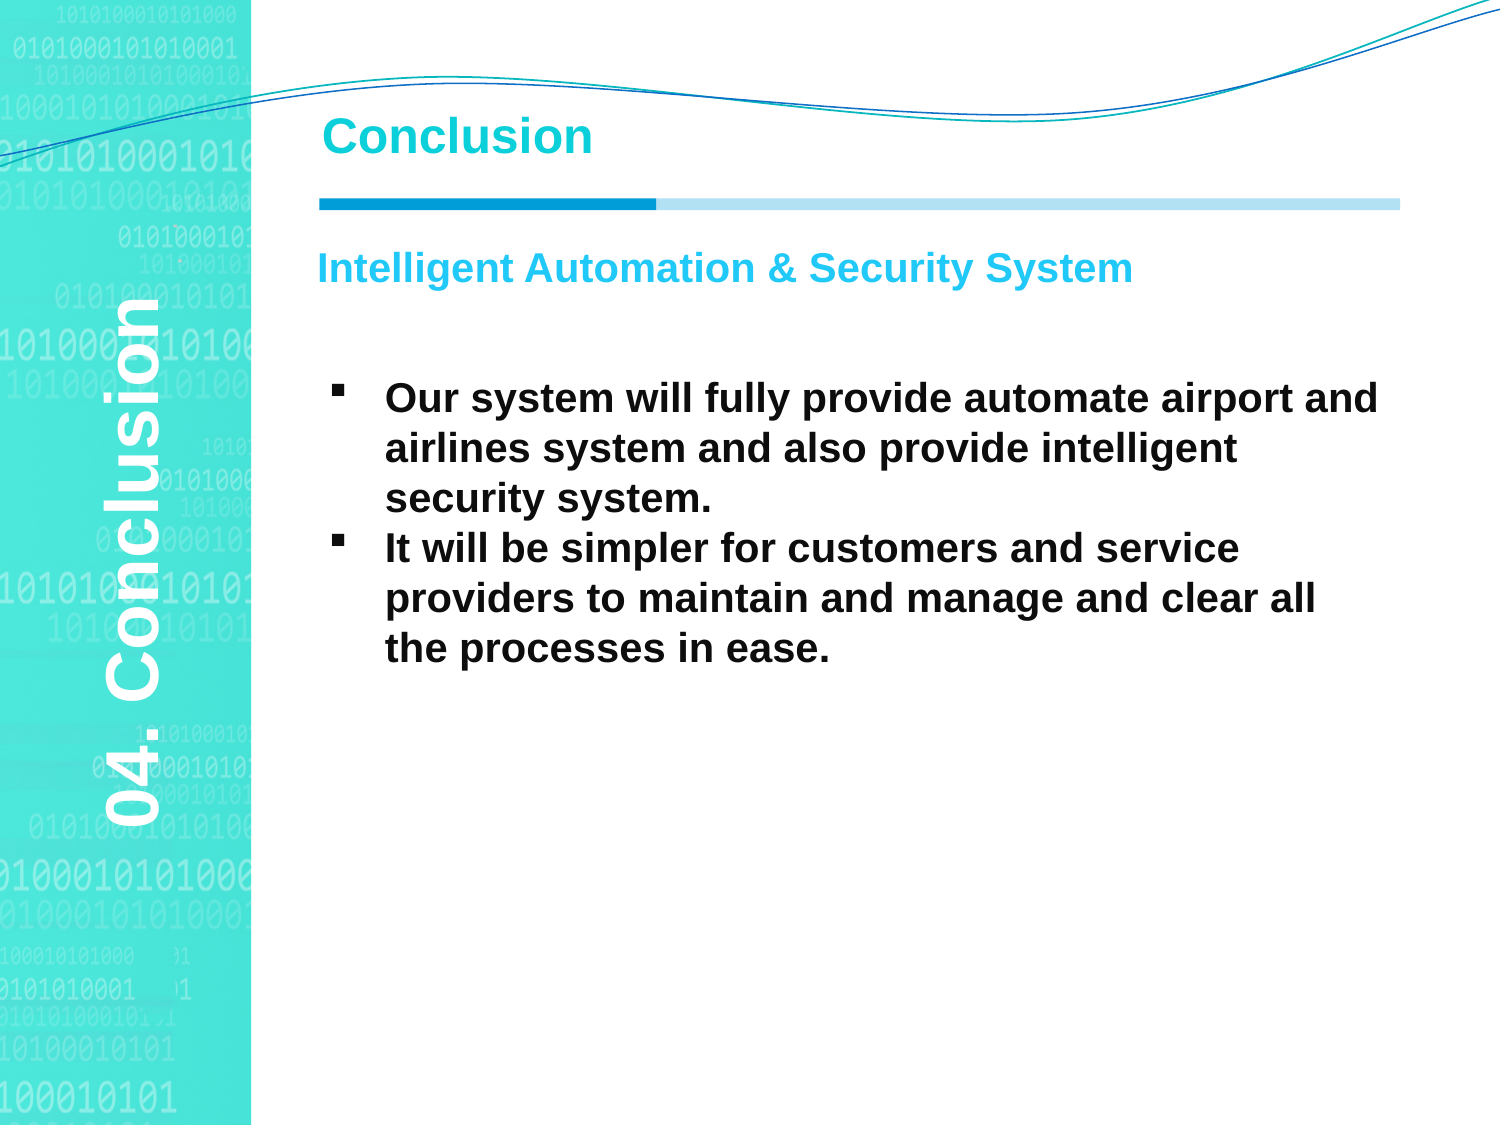

Conclusion
Intelligent Automation & Security System

Agenda Style
Our system will fully provide automate airport and airlines system and also provide intelligent security system.
It will be simpler for customers and service providers to maintain and manage and clear all the processes in ease.

04. Conclusion